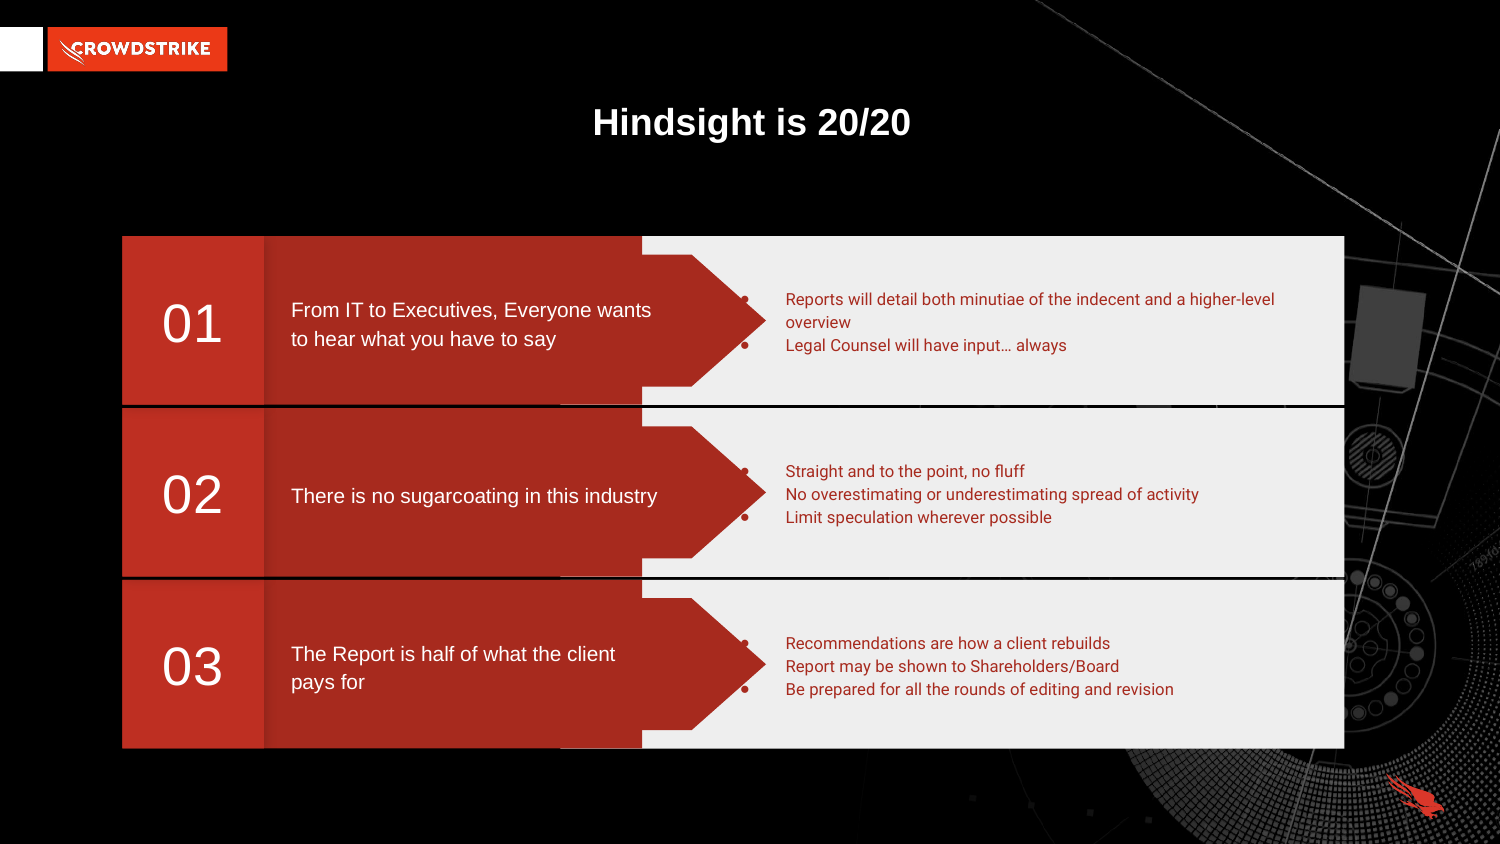

# Hindsight is 20/20

01

Reports will detail both minutiae of the indecent and a higher-level overview
Legal Counsel will have input… always
From IT to Executives, Everyone wants to hear what you have to say

02

Straight and to the point, no fluff
No overestimating or underestimating spread of activity
Limit speculation wherever possible
There is no sugarcoating in this industry

03

Recommendations are how a client rebuilds
Report may be shown to Shareholders/Board
Be prepared for all the rounds of editing and revision
The Report is half of what the client pays for